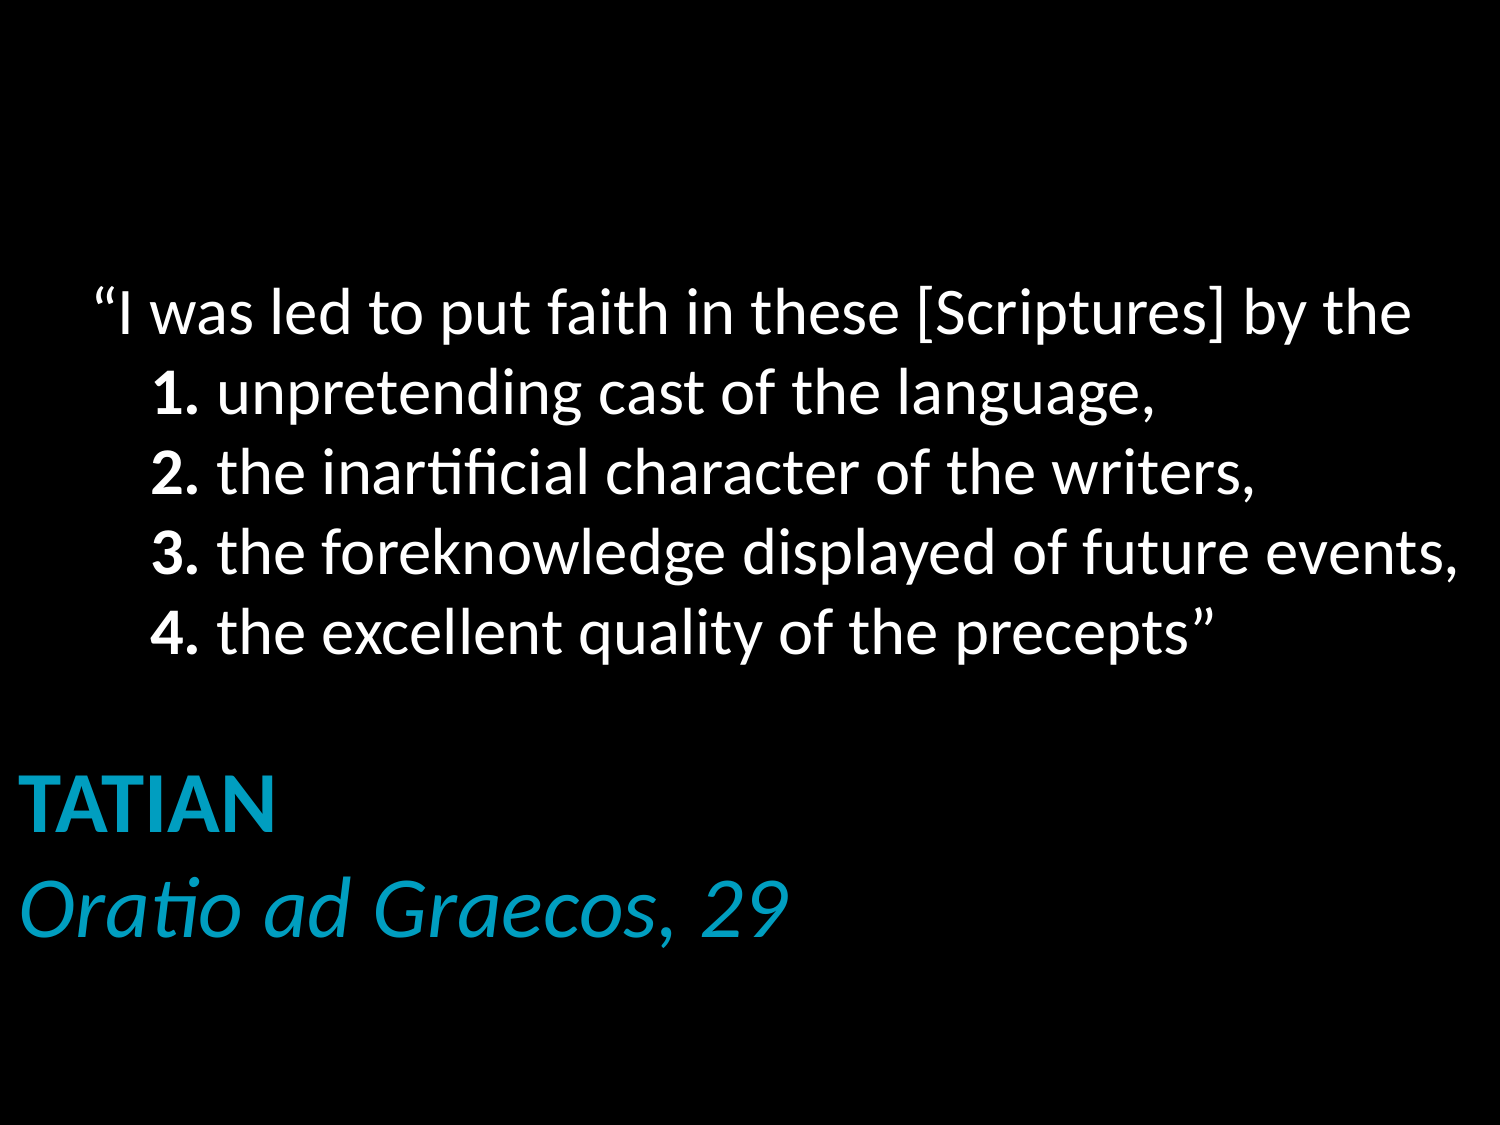

# “I was led to put faith in these [Scriptures] by the 1. unpretending cast of the language, 2. the inartificial character of the writers, 3. the foreknowledge displayed of future events, 4. the excellent quality of the precepts”
Tatian
Oratio ad Graecos, 29